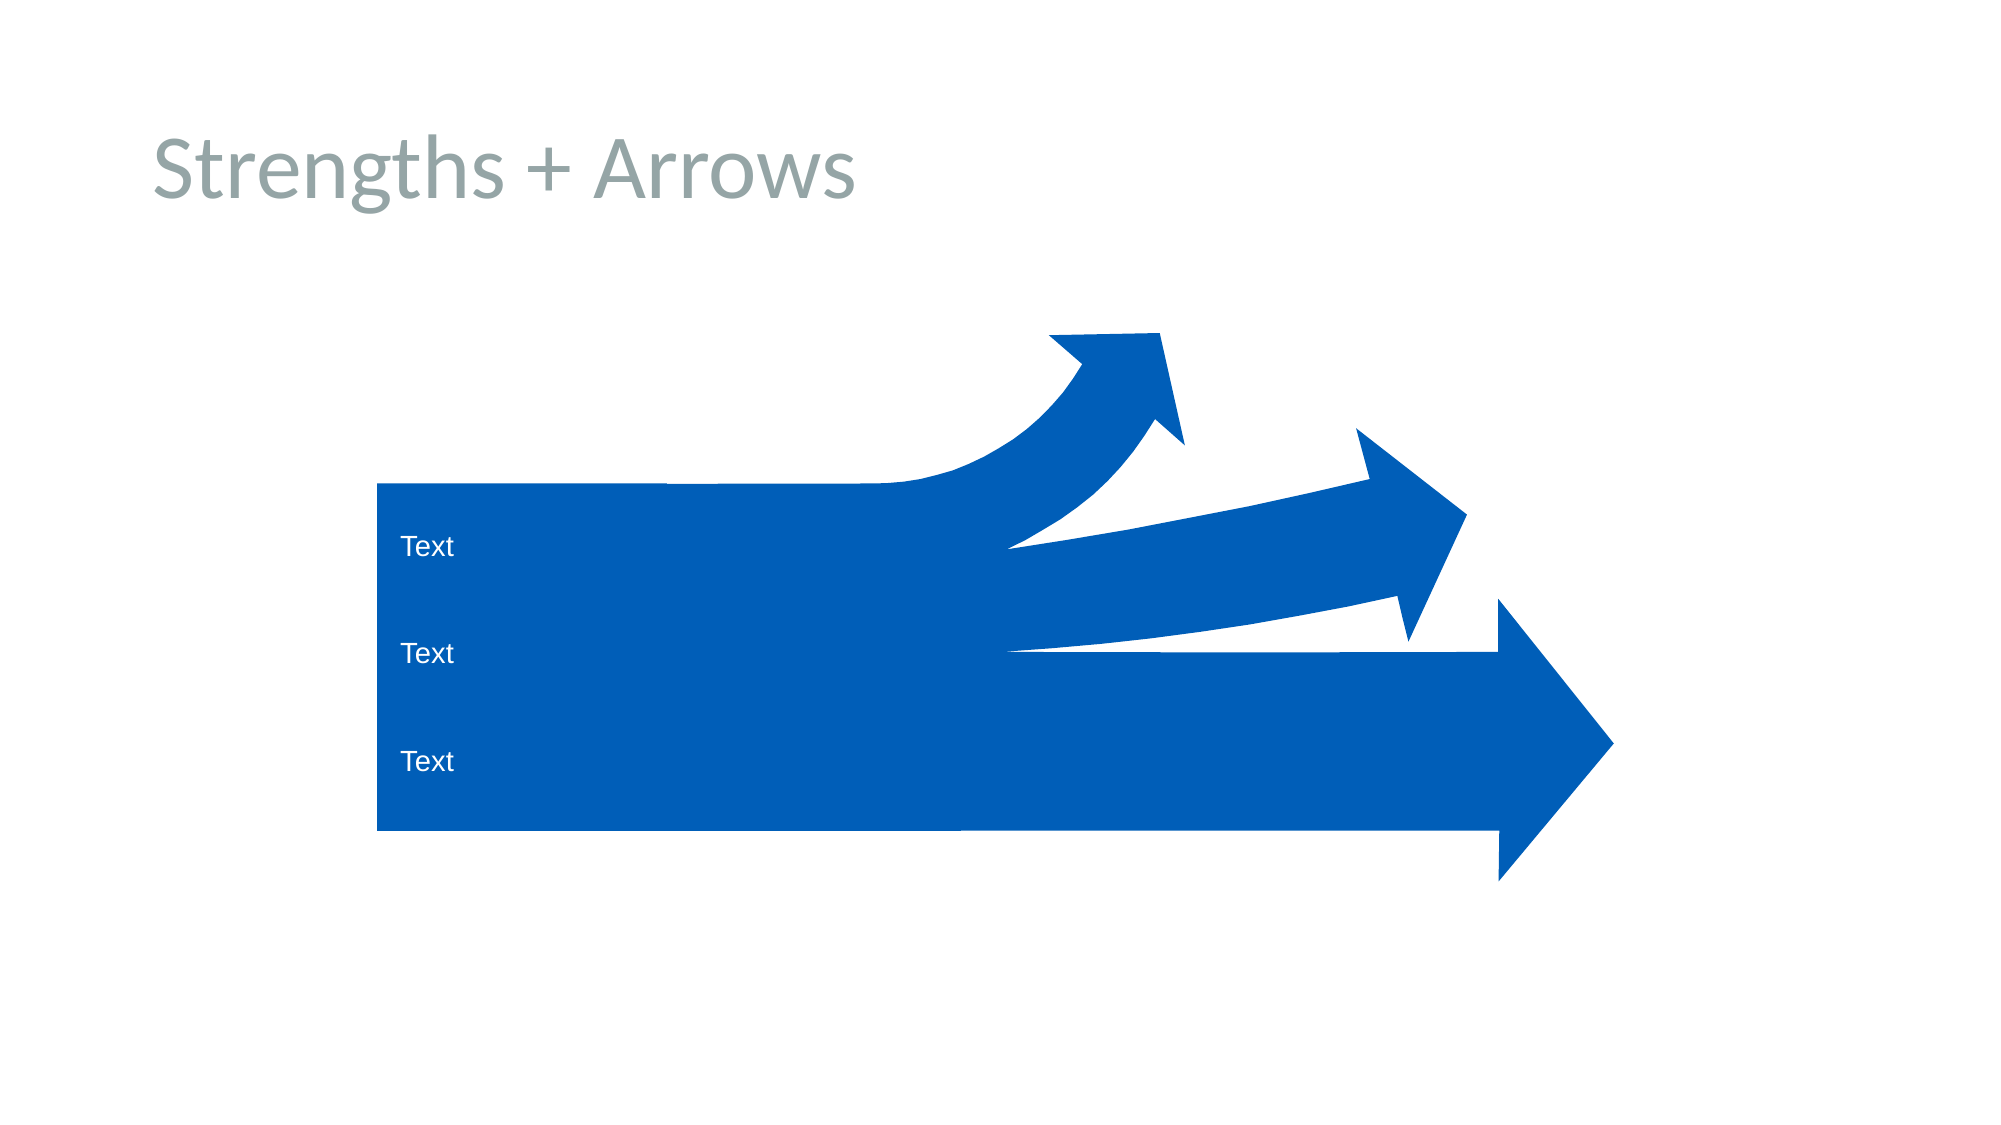

# Strengths + Arrows

Text
Text
Text